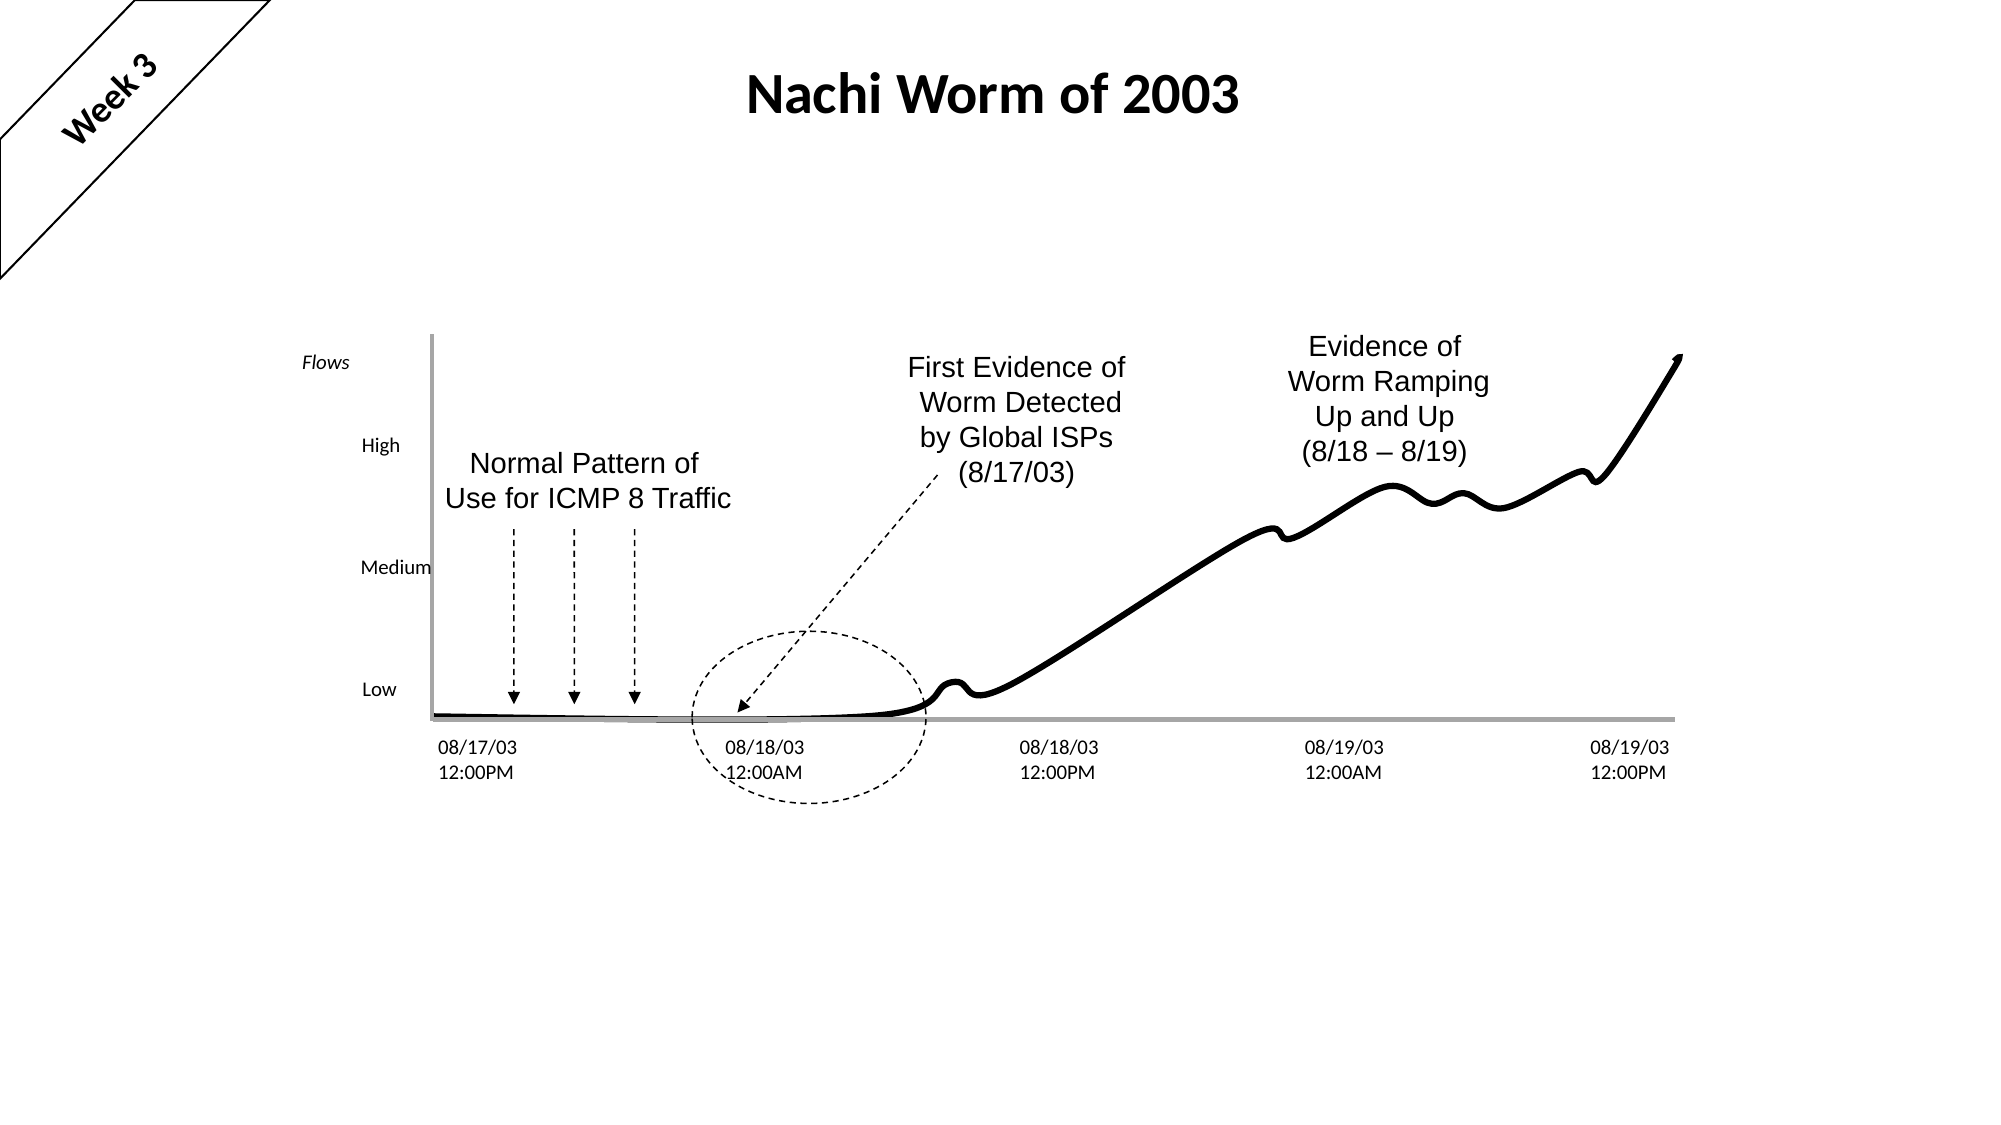

# Nachi Worm of 2003
Week 3
 Evidence of
 Worm Ramping
Up and Up
(8/18 – 8/19)
 First Evidence of
 Worm Detected
by Global ISPs
(8/17/03)
Flows

High
Normal Pattern of
Use for ICMP 8 Traffic

Medium

Low
08/17/03
12:00PM
08/18/03
12:00AM
08/18/03
12:00PM
08/19/03
12:00AM
08/19/03
12:00PM